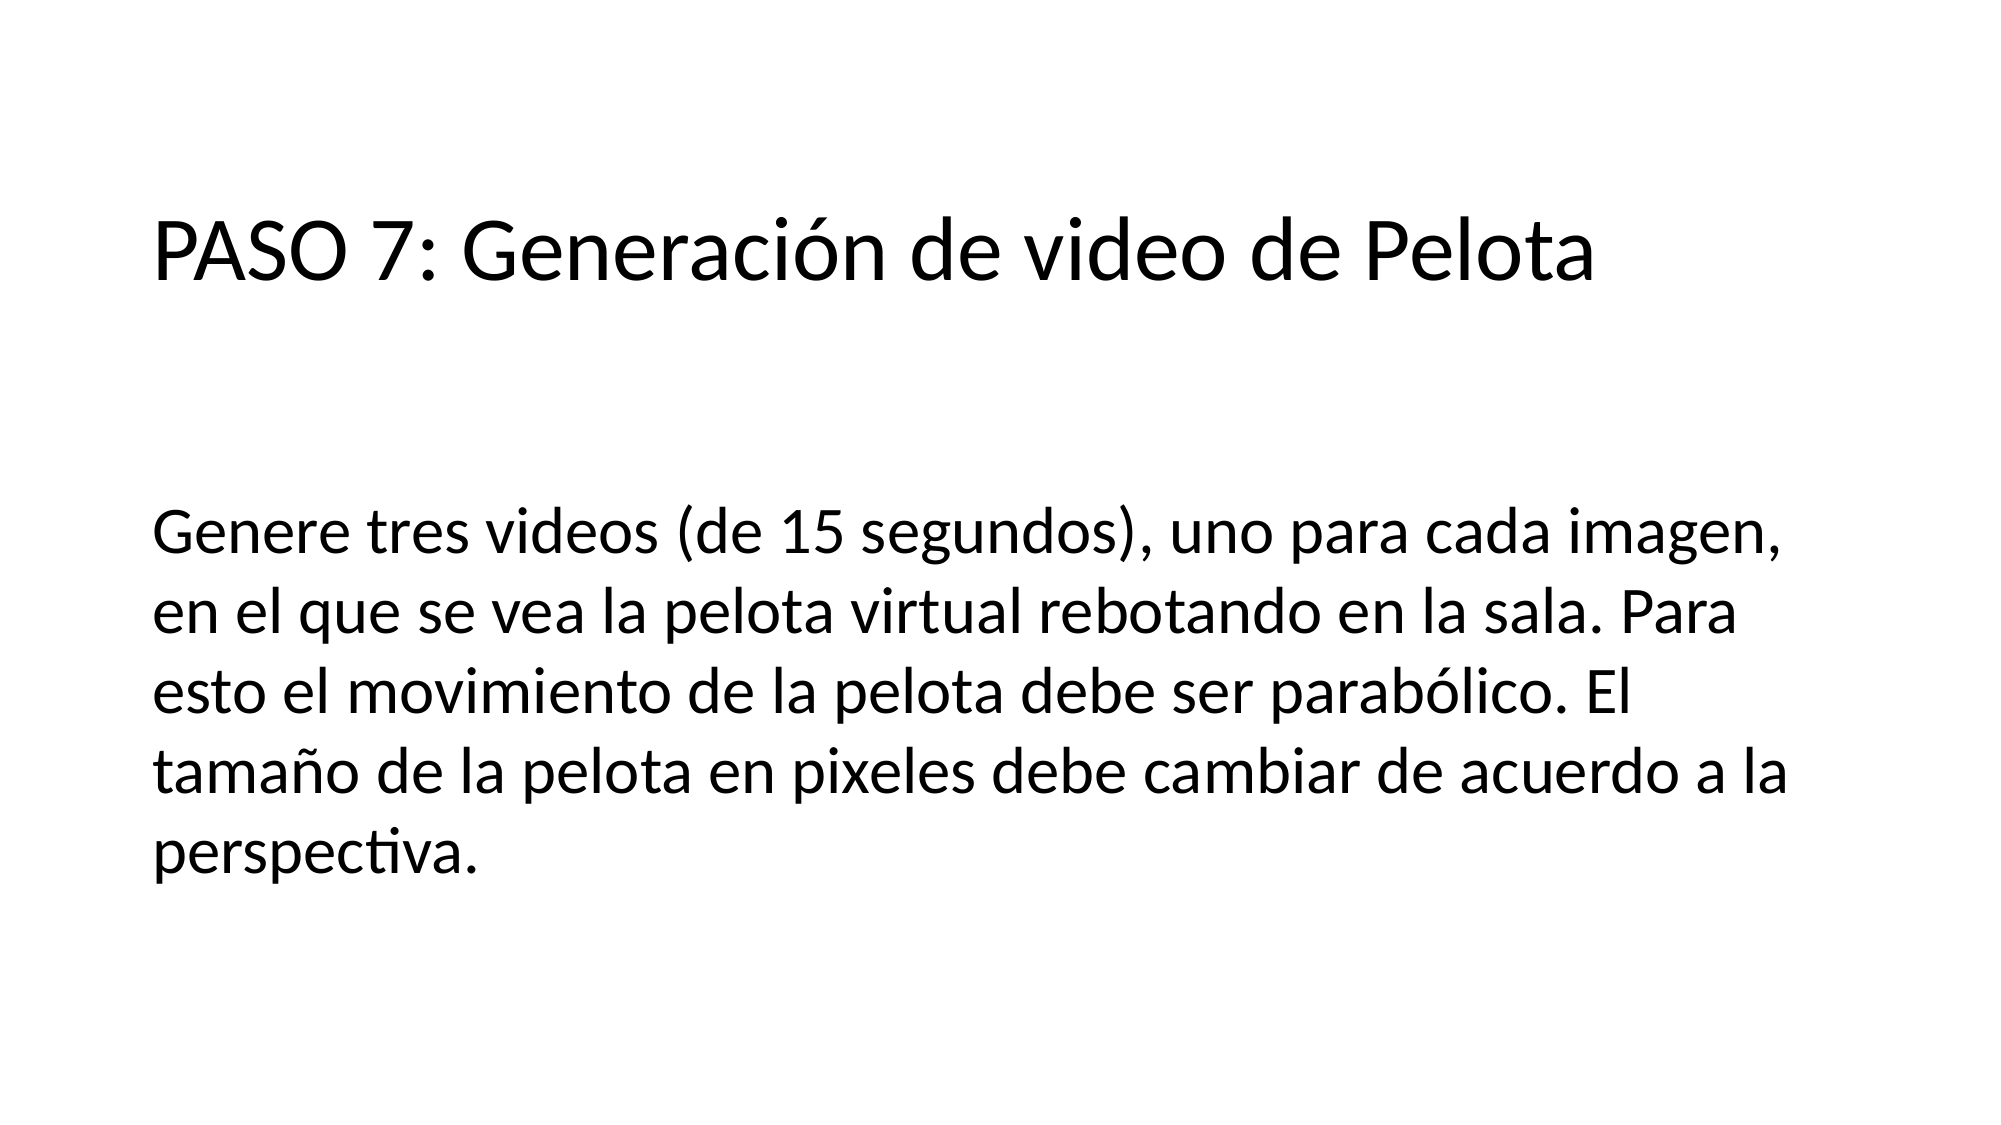

# PASO 7: Generación de video de Pelota
Genere tres videos (de 15 segundos), uno para cada imagen, en el que se vea la pelota virtual rebotando en la sala. Para esto el movimiento de la pelota debe ser parabólico. El tamaño de la pelota en pixeles debe cambiar de acuerdo a la perspectiva.